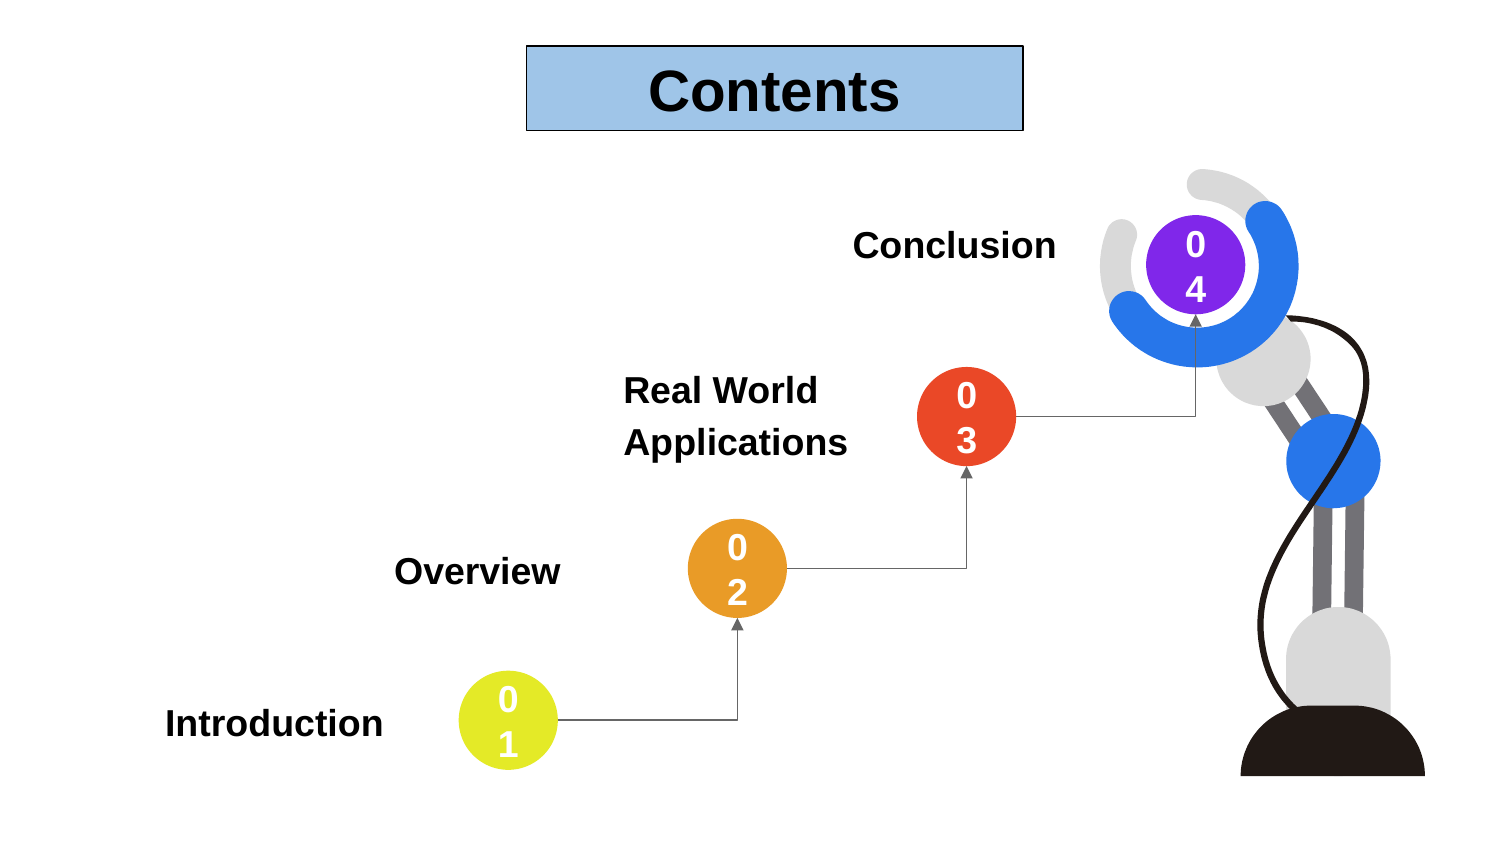

Contents

04
Conclusion

03

Real World Applications

02
Overview

01
Introduction